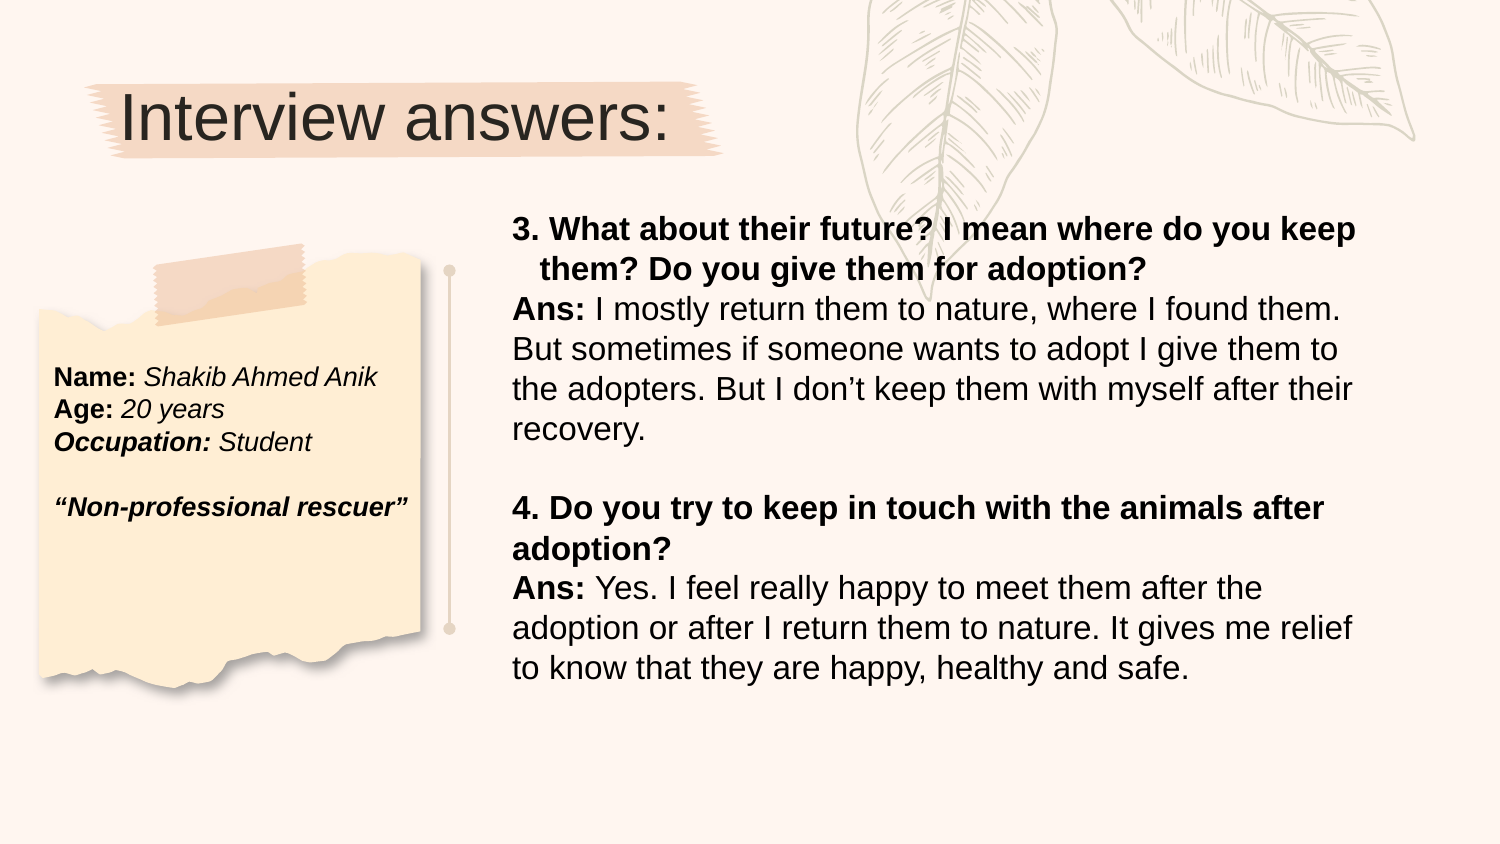

Interview answers:
3. What about their future? I mean where do you keep      them? Do you give them for adoption?
Ans: I mostly return them to nature, where I found them. But sometimes if someone wants to adopt I give them to the adopters. But I don’t keep them with myself after their recovery.

4. Do you try to keep in touch with the animals after     adoption?
Ans: Yes. I feel really happy to meet them after the adoption or after I return them to nature. It gives me relief to know that they are happy, healthy and safe.

Name: Shakib Ahmed Anik
Age: 20 years
Occupation: Student

“Non-professional rescuer”